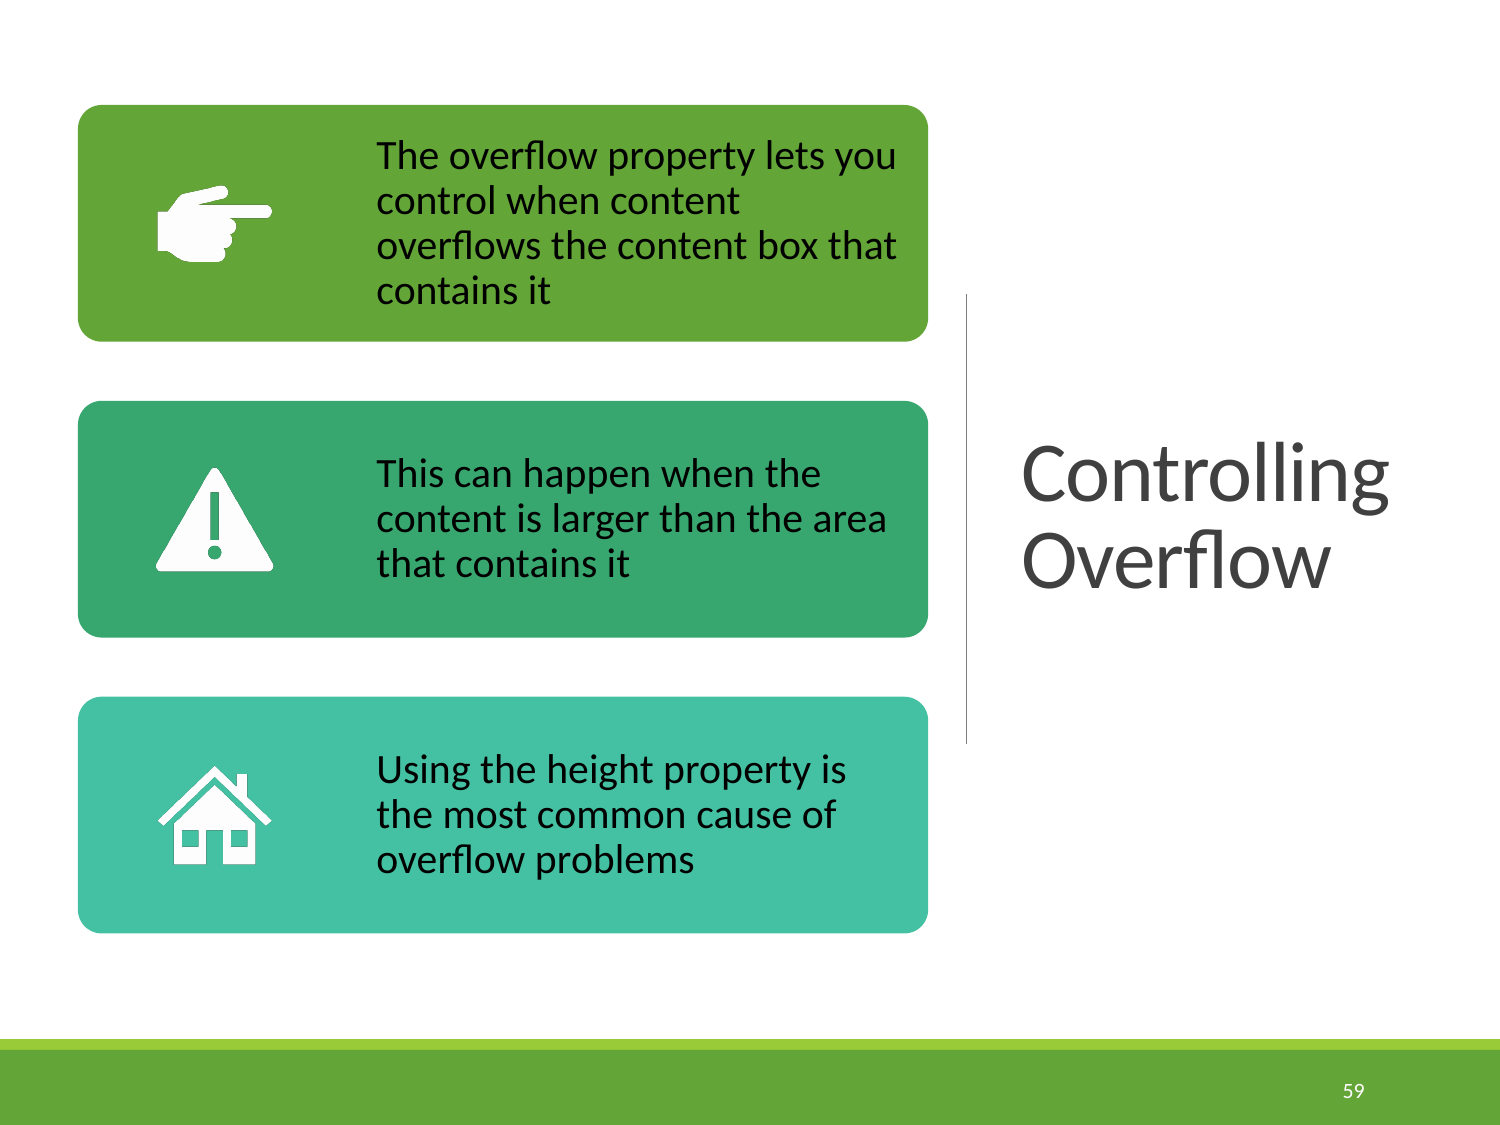

# Controlling Overflow
The overflow property lets you control when content overflows the content box that contains it
This can happen when the content is larger than the area that contains it
Using the height property is the most common cause of overflow problems

59